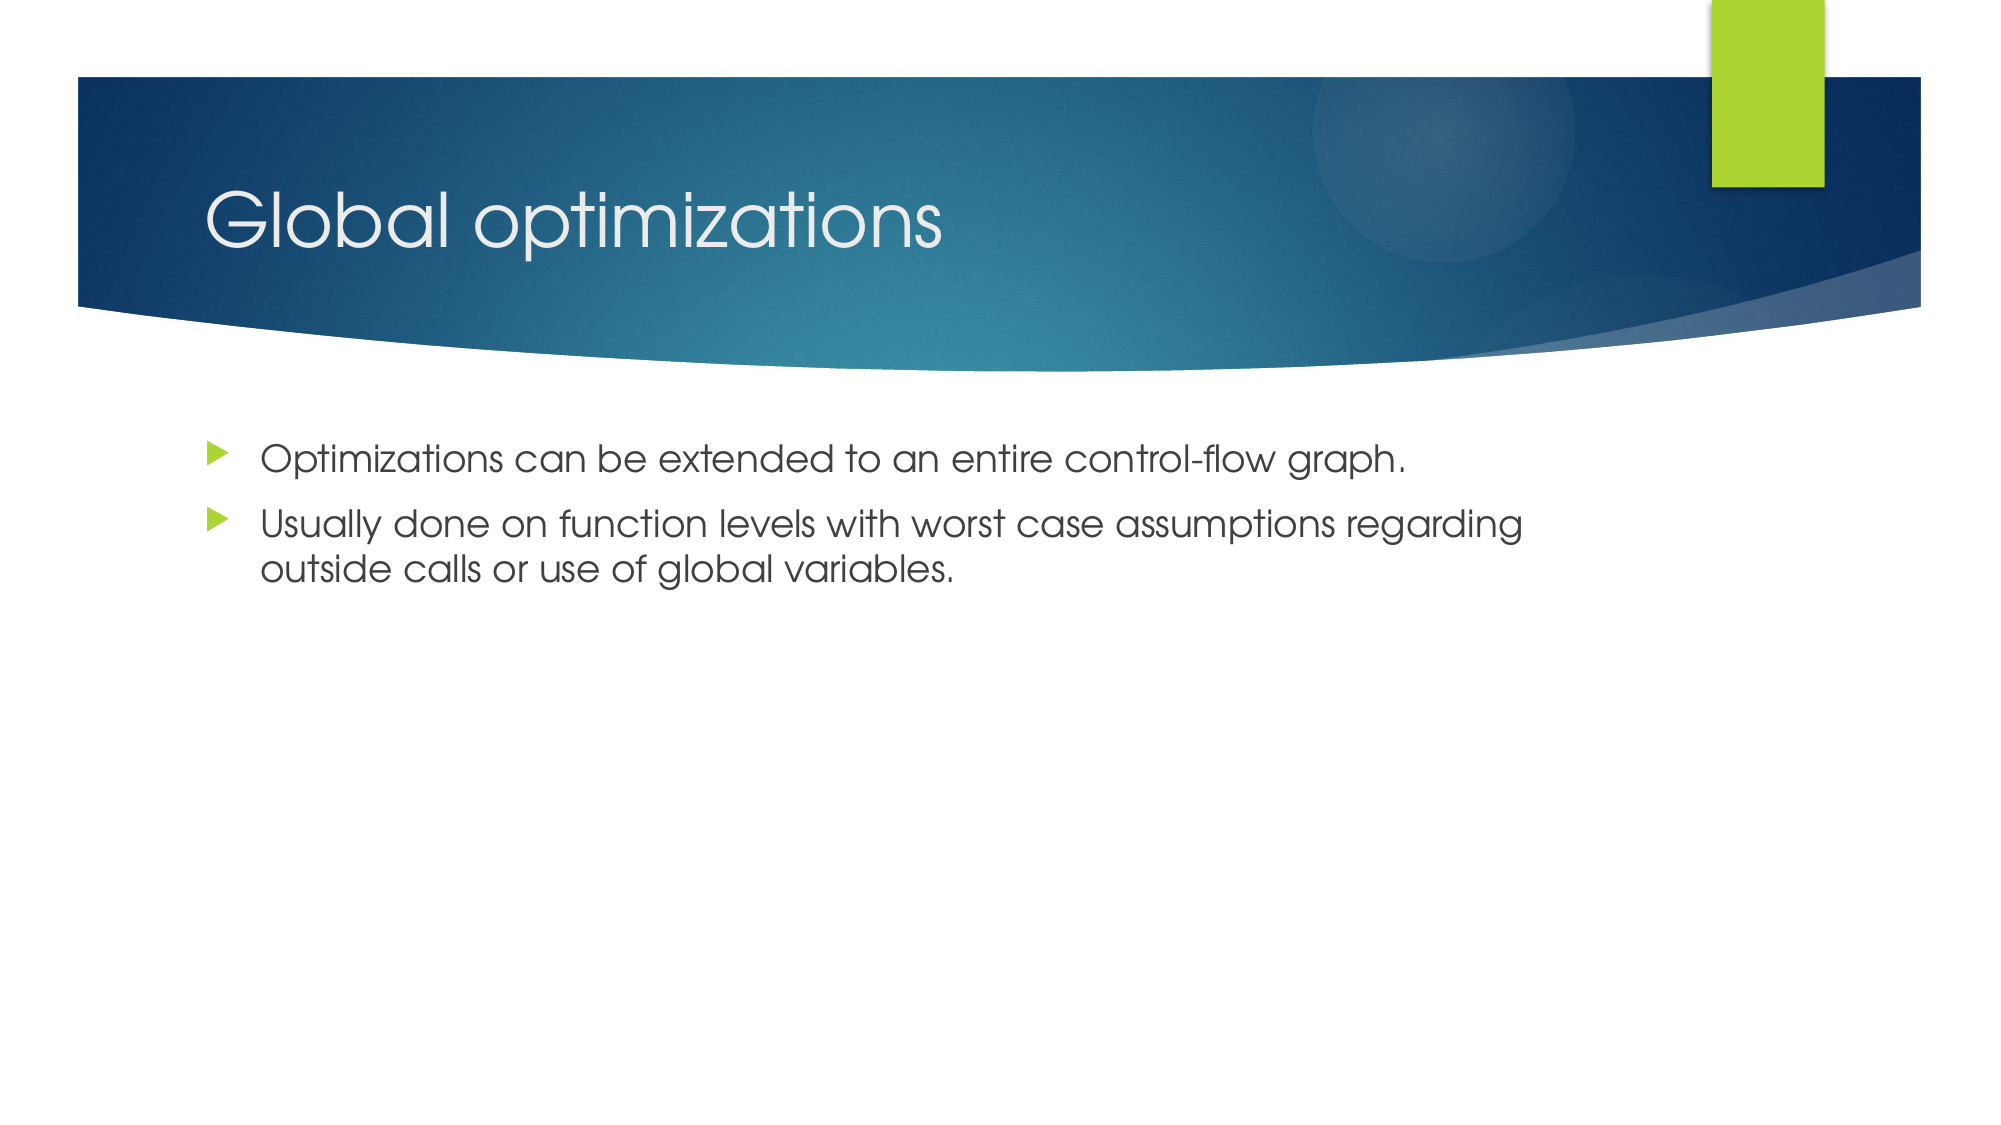

# Global optimizations
Optimizations can be extended to an entire control-flow graph.
Usually done on function levels with worst case assumptions regarding outside calls or use of global variables.